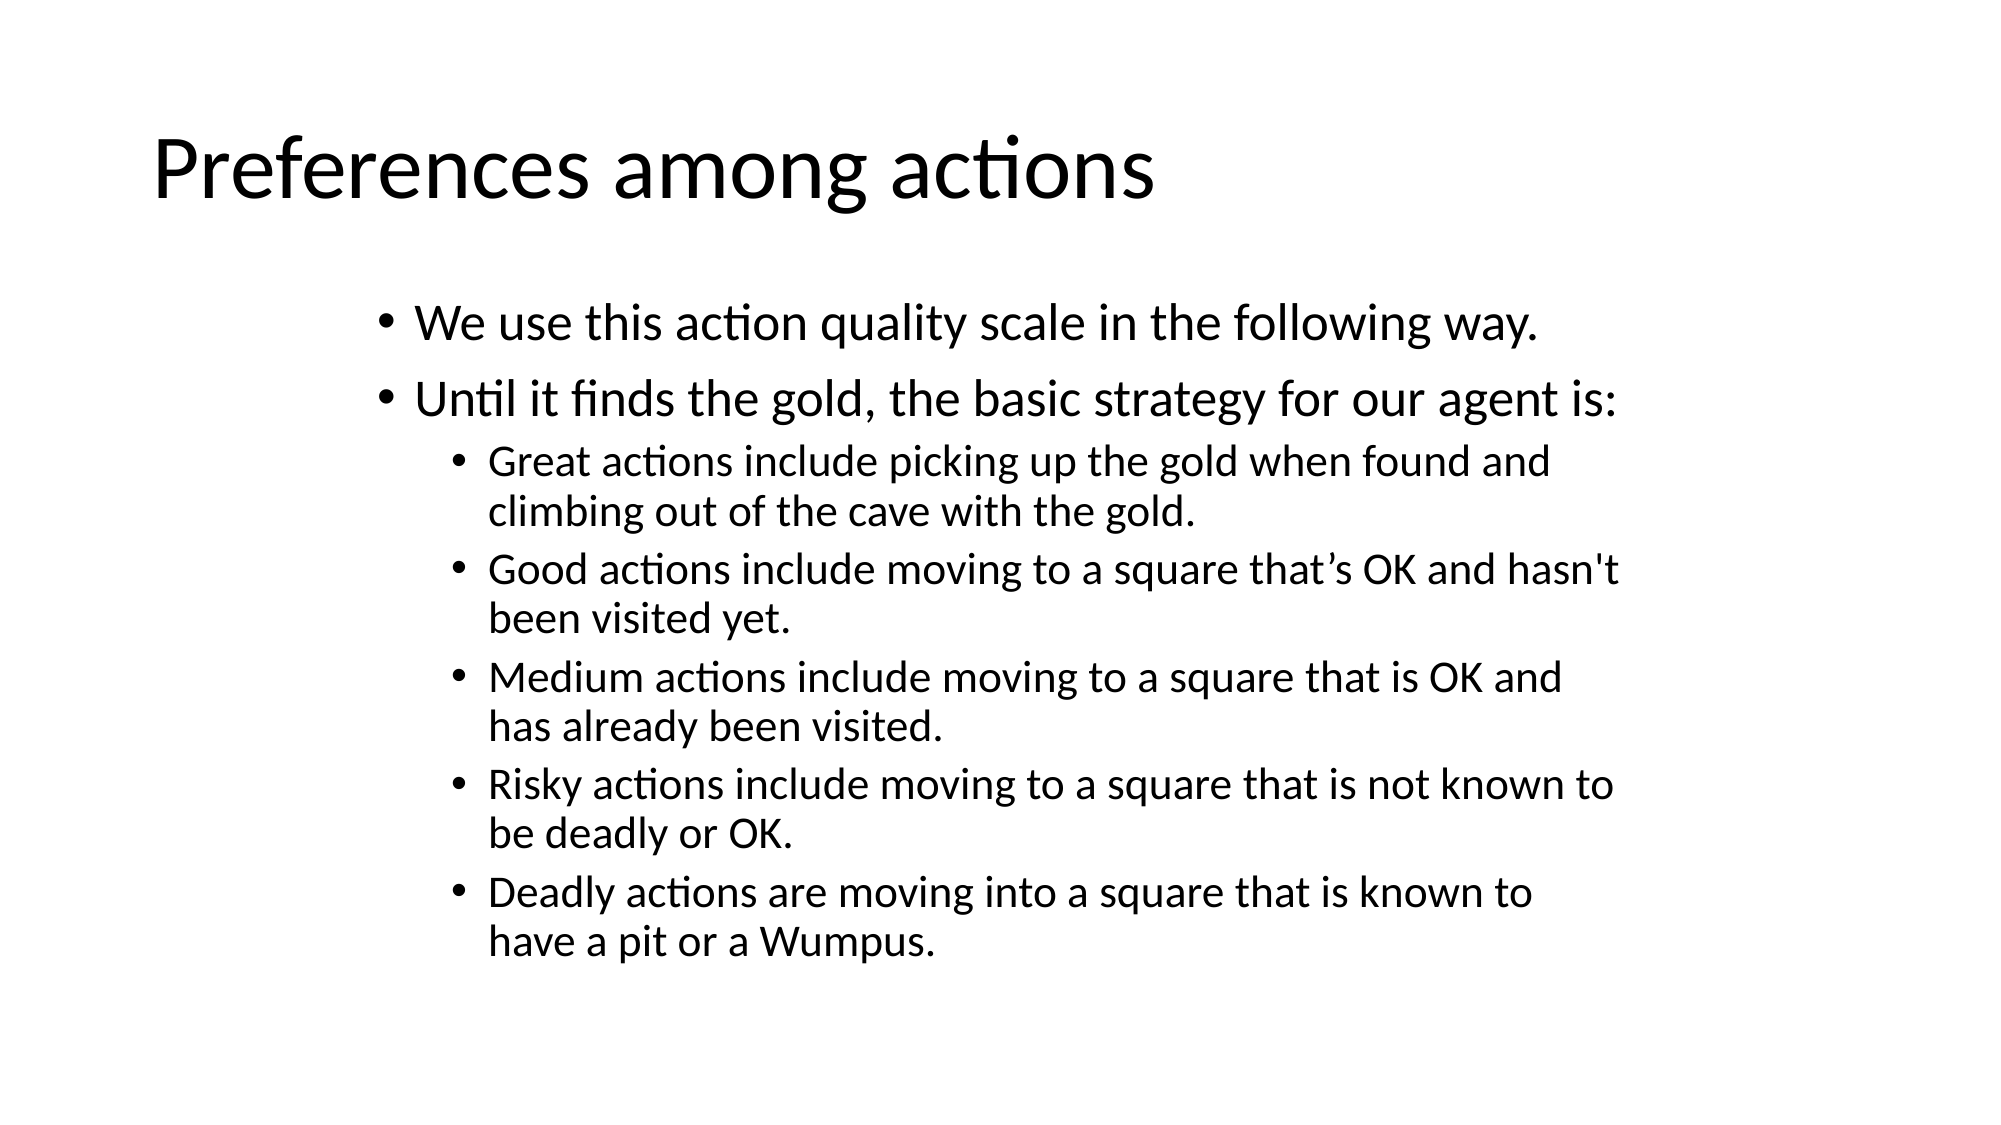

# Preferences among actions
We use this action quality scale in the following way.
Until it finds the gold, the basic strategy for our agent is:
Great actions include picking up the gold when found and climbing out of the cave with the gold.
Good actions include moving to a square that’s OK and hasn't been visited yet.
Medium actions include moving to a square that is OK and has already been visited.
Risky actions include moving to a square that is not known to be deadly or OK.
Deadly actions are moving into a square that is known to have a pit or a Wumpus.